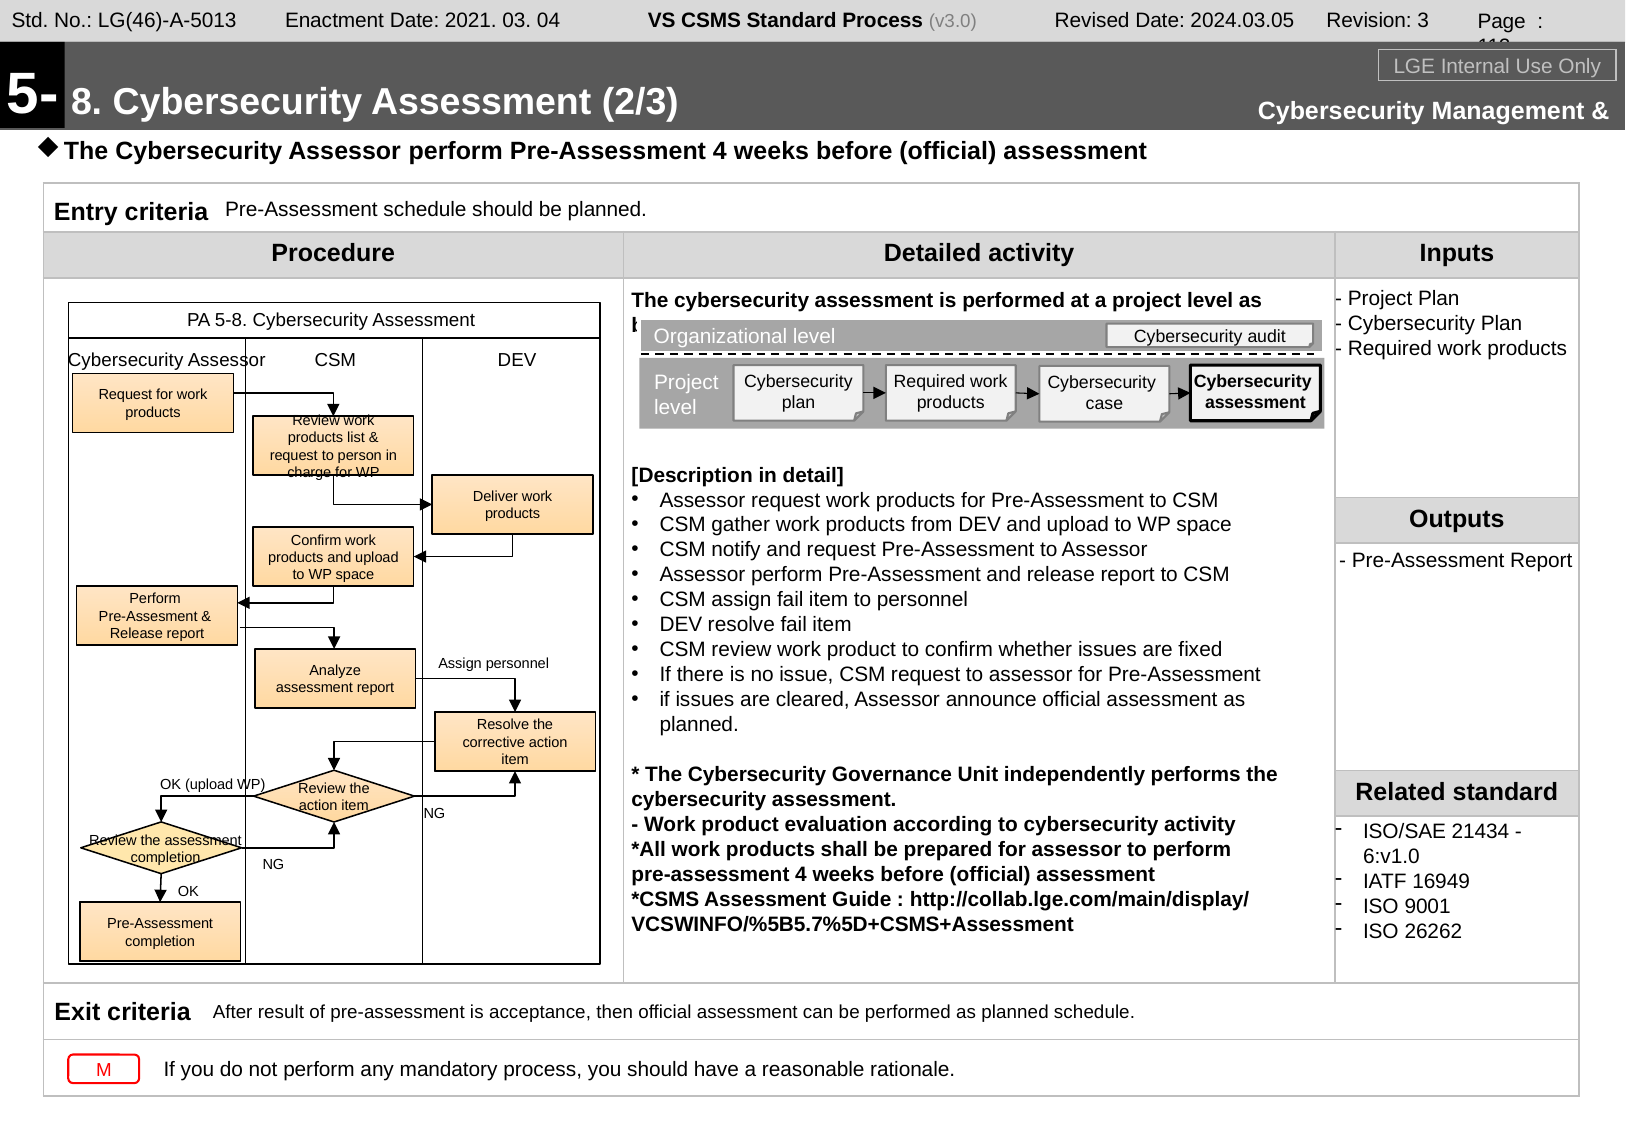

Page  :  112
5-
#
m
8. Cybersecurity Assessment (2/3)
LGE Internal Use Only
Cybersecurity Management & Supporting
The Cybersecurity Assessor perform Pre-Assessment 4 weeks before (official) assessment
Pre-Assessment schedule should be planned.
- Project Plan
- Cybersecurity Plan
- Required work products

The cybersecurity assessment is performed at a project level as below.

[Description in detail]
Assessor request work products for Pre-Assessment to CSM
CSM gather work products from DEV and upload to WP space
CSM notify and request Pre-Assessment to Assessor
Assessor perform Pre-Assessment and release report to CSM
CSM assign fail item to personnel
DEV resolve fail item
CSM review work product to confirm whether issues are fixed
If there is no issue, CSM request to assessor for Pre-Assessment
if issues are cleared, Assessor announce official assessment as planned.

* The Cybersecurity Governance Unit independently performs the cybersecurity assessment.
- Work product evaluation according to cybersecurity activity
*All work products shall be prepared for assessor to perform
pre-assessment 4 weeks before (official) assessment
*CSMS Assessment Guide : http://collab.lge.com/main/display/VCSWINFO/%5B5.7%5D+CSMS+Assessment
PA 5-8. Cybersecurity Assessment

Organizational level
Cybersecurity audit
Cybersecurity Assessor
CSM
DEV
Project
level
Cybersecurity plan
Required work products
Cybersecurity
assessment
Cybersecurity
case
Request for work products
Review work products list & request to person in charge for WP
Deliver work products
Confirm work products and upload to WP space
- Pre-Assessment Report

Perform
Pre-Assesment &
Release report
Assign personnel
Analyze assessment report
Resolve the corrective action item
OK (upload WP)

Review the action item
NG
ISO/SAE 21434 -6:v1.0
IATF 16949
ISO 9001
ISO 26262

Review the assessment completion
NG
OK
Pre-Assessment completion
After result of pre-assessment is acceptance, then official assessment can be performed as planned schedule.
If you do not perform any mandatory process, you should have a reasonable rationale.
M